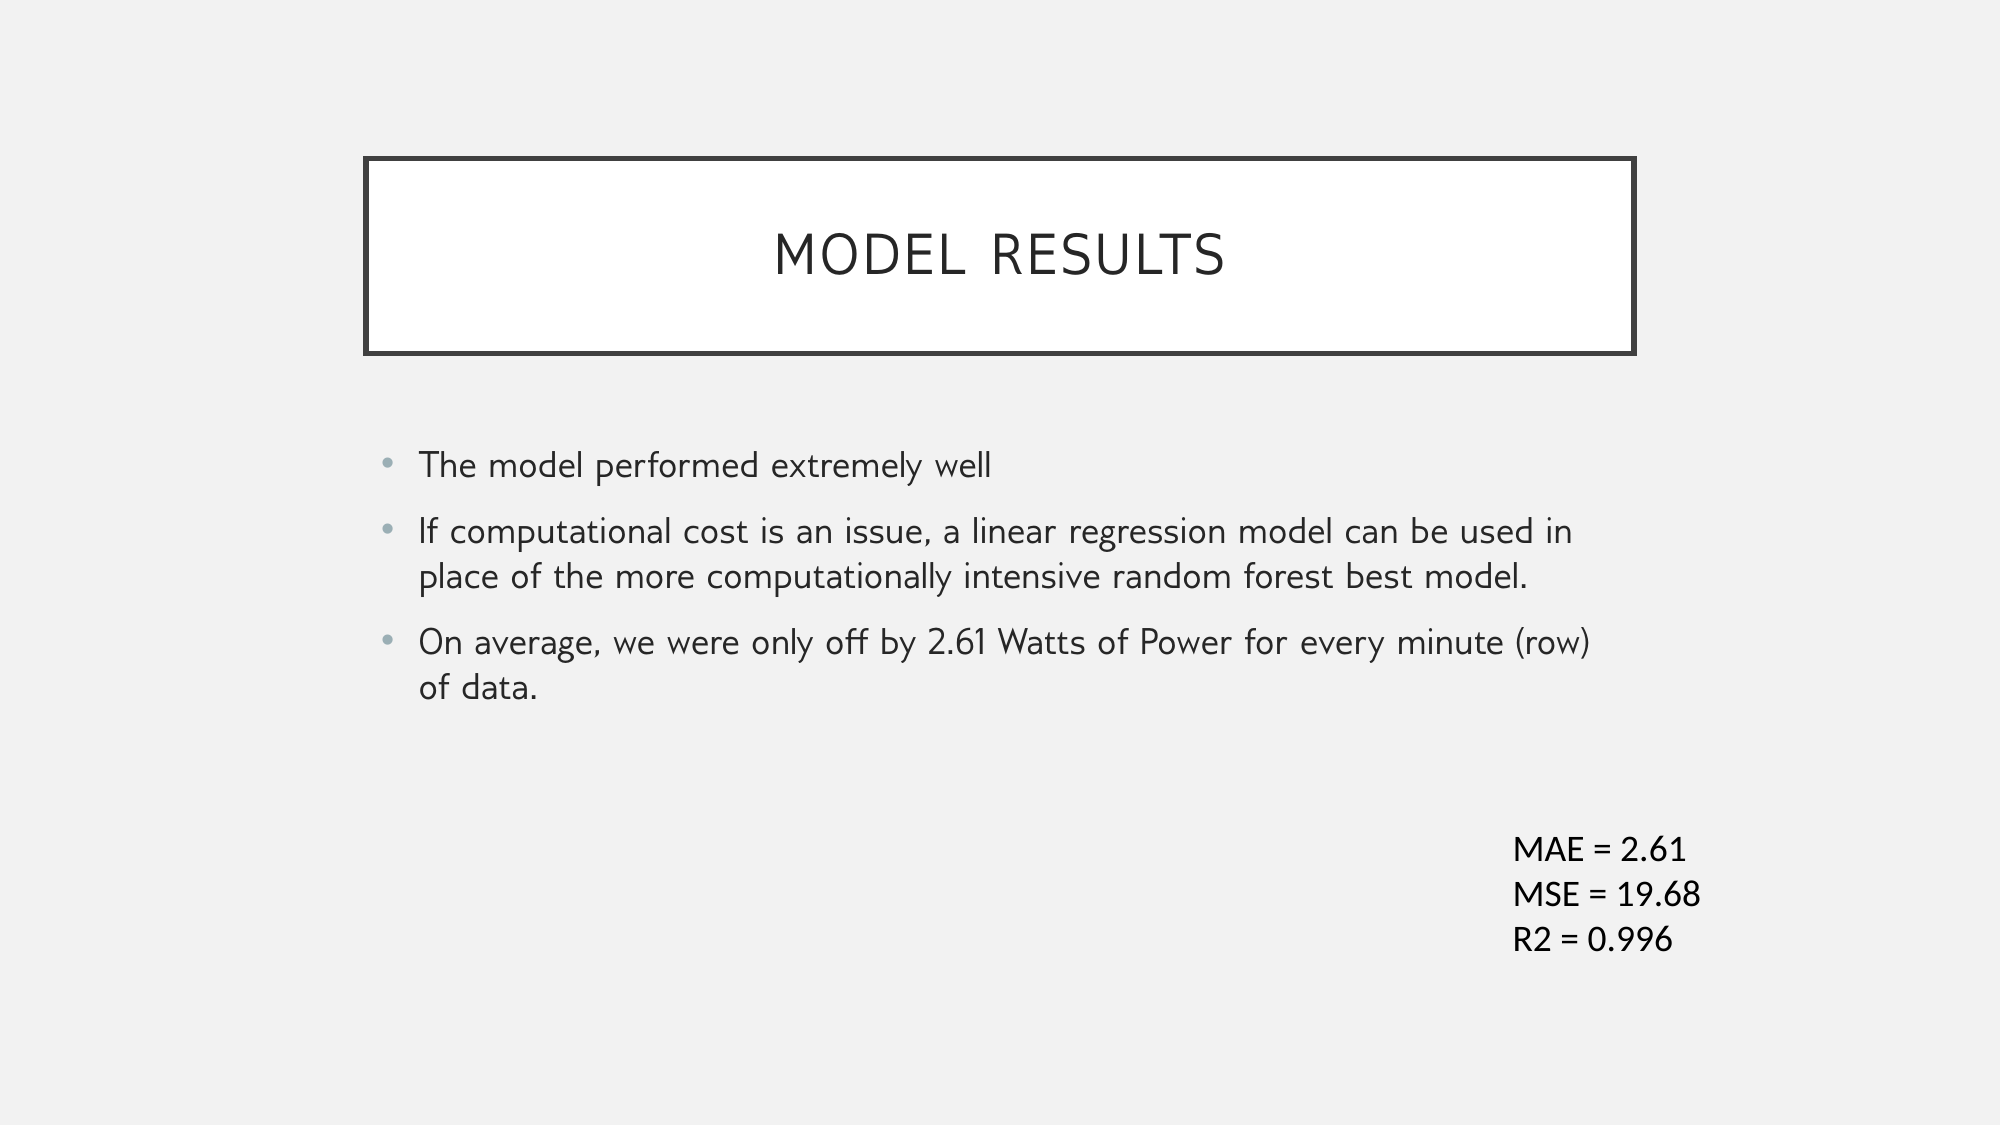

# Model Results
The model performed extremely well
If computational cost is an issue, a linear regression model can be used in place of the more computationally intensive random forest best model.
On average, we were only off by 2.61 Watts of Power for every minute (row) of data.

MAE = 2.61
MSE = 19.68
R2 = 0.996